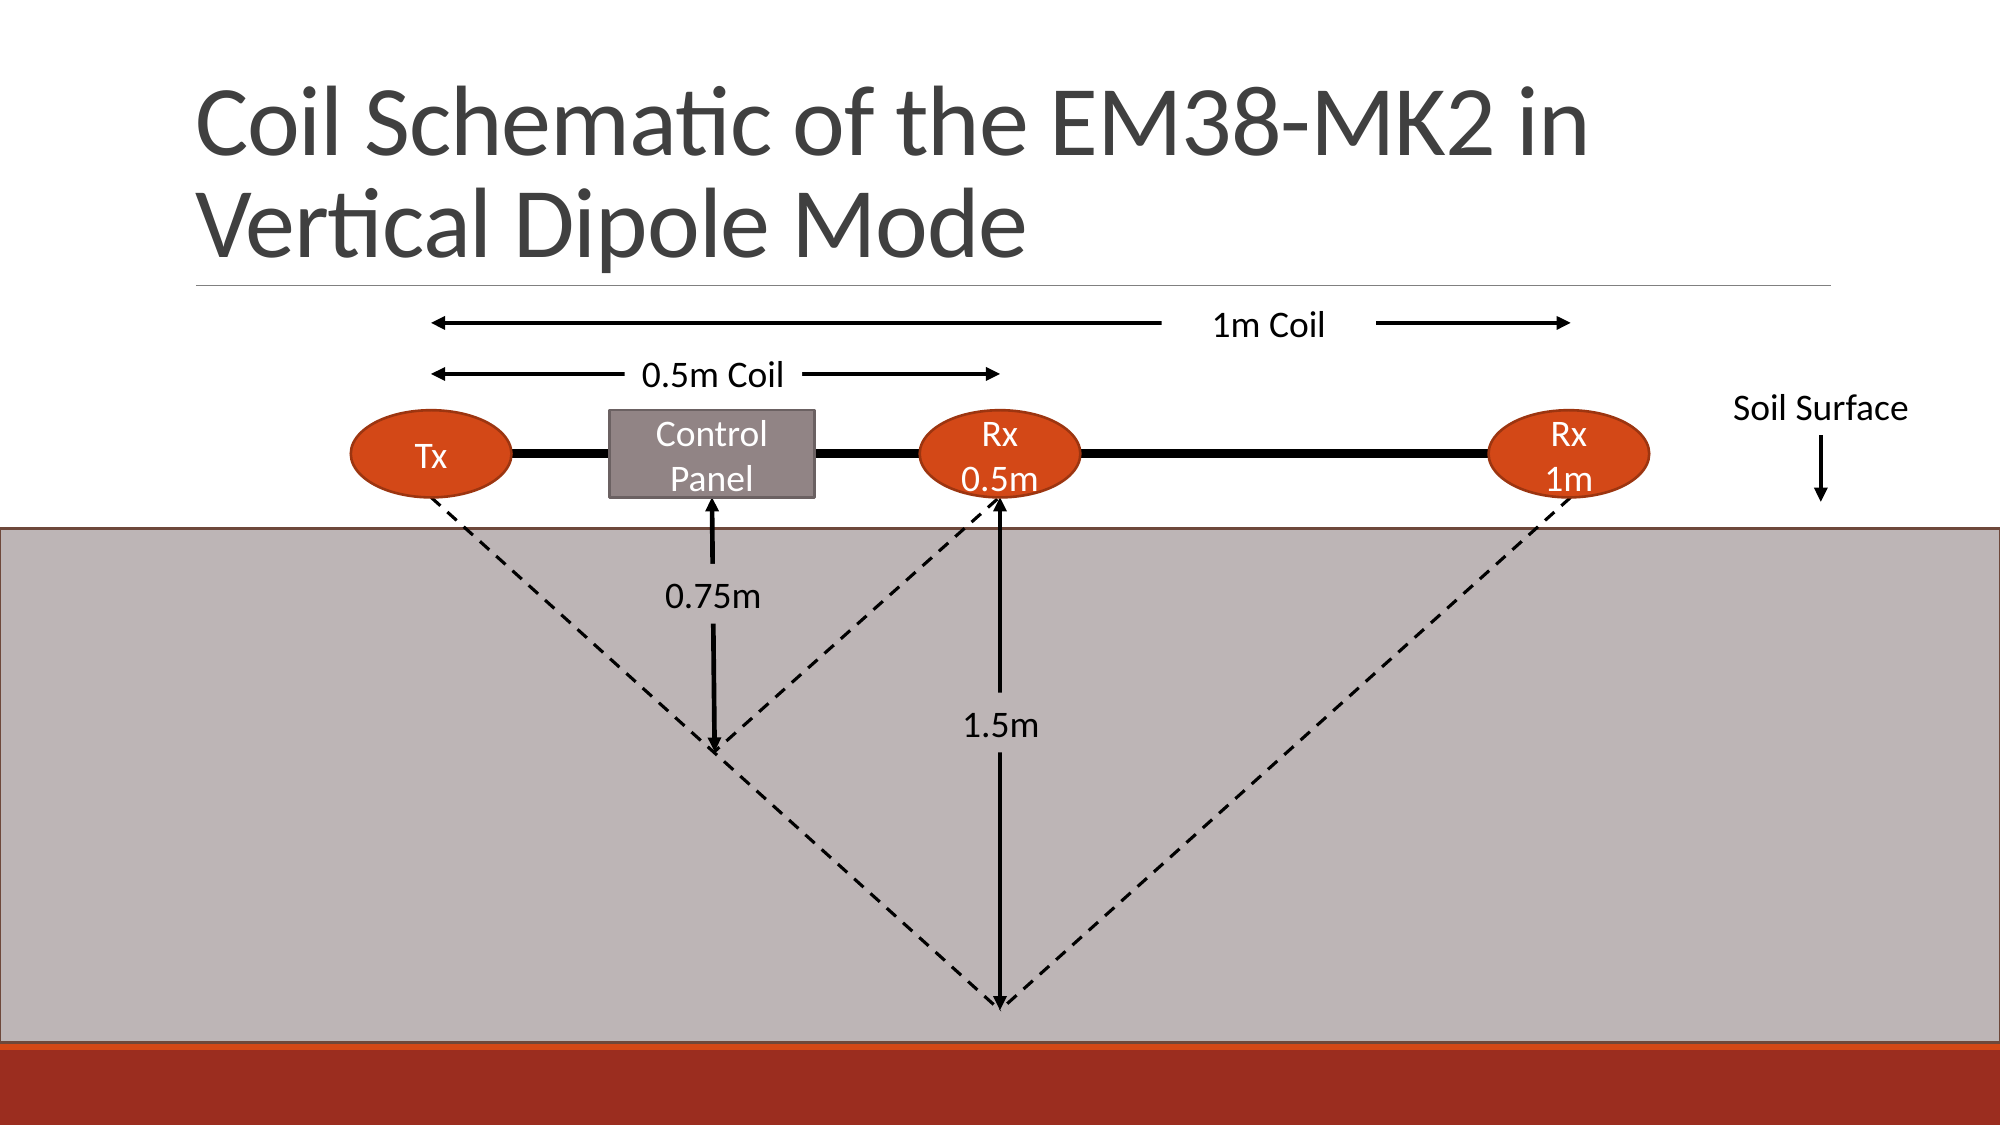

# Coil Schematic of the EM38-MK2 in Vertical Dipole Mode
1m Coil
0.5m Coil
Soil Surface
Rx 1m
Tx
Control Panel
Rx 0.5m

0.75m
1.5m